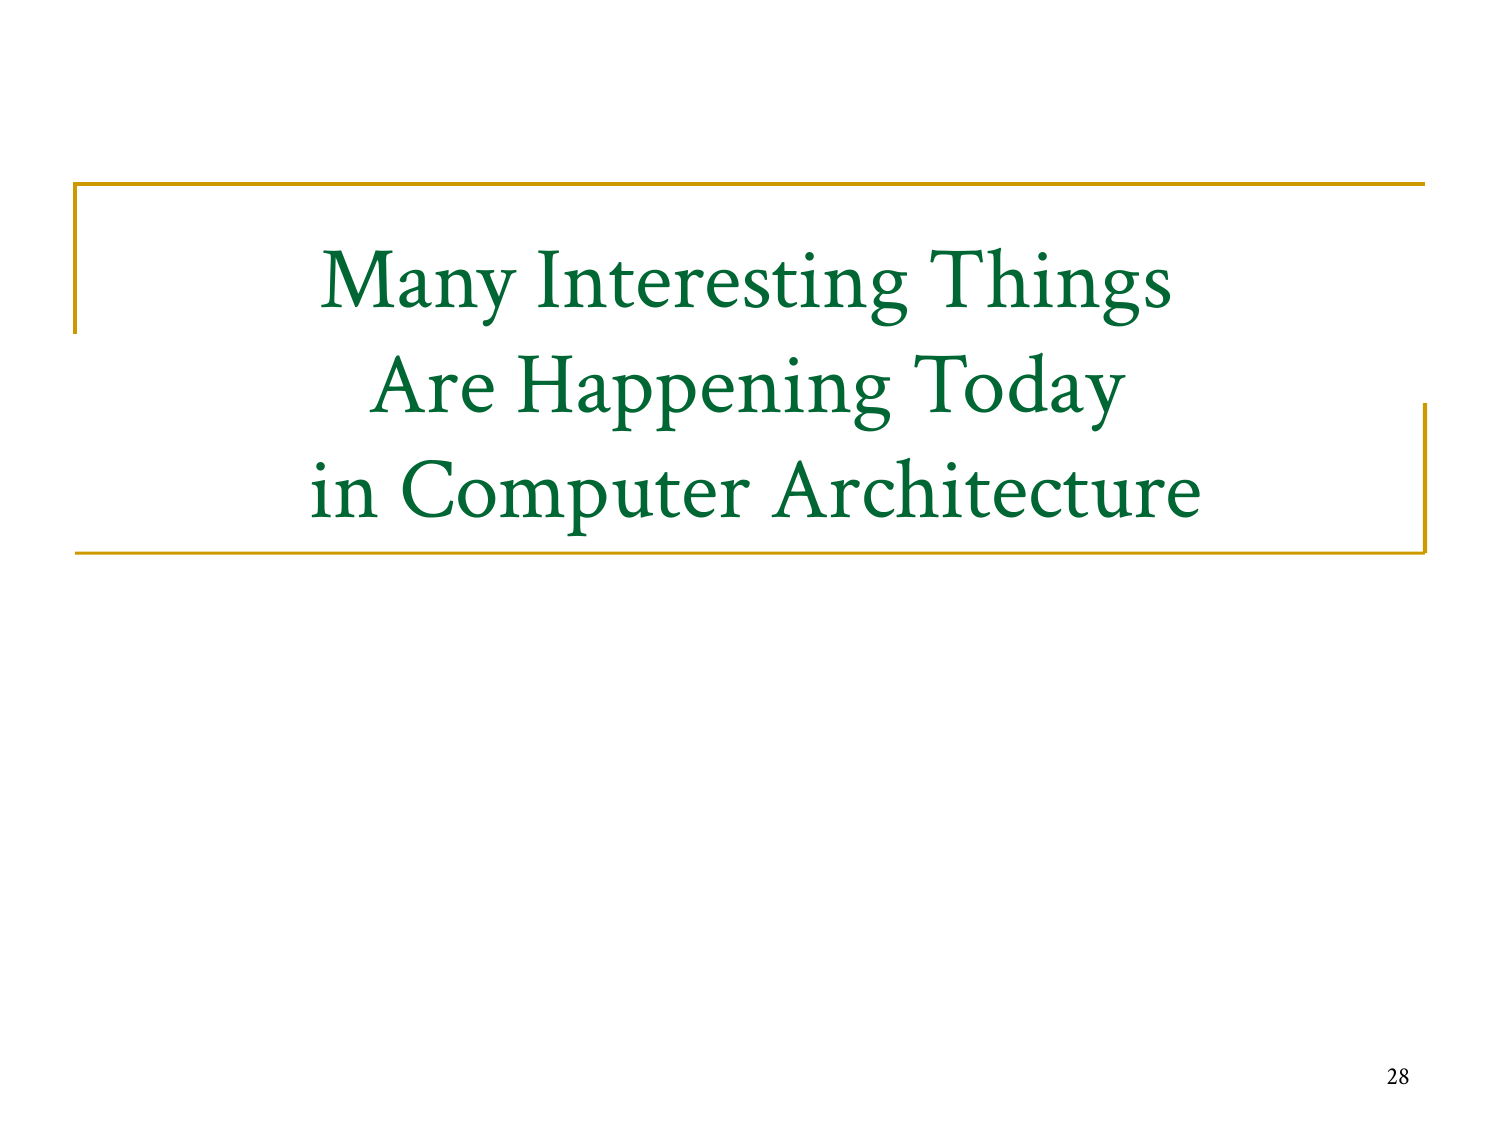

# Many Interesting Things Are Happening Today in Computer Architecture
28